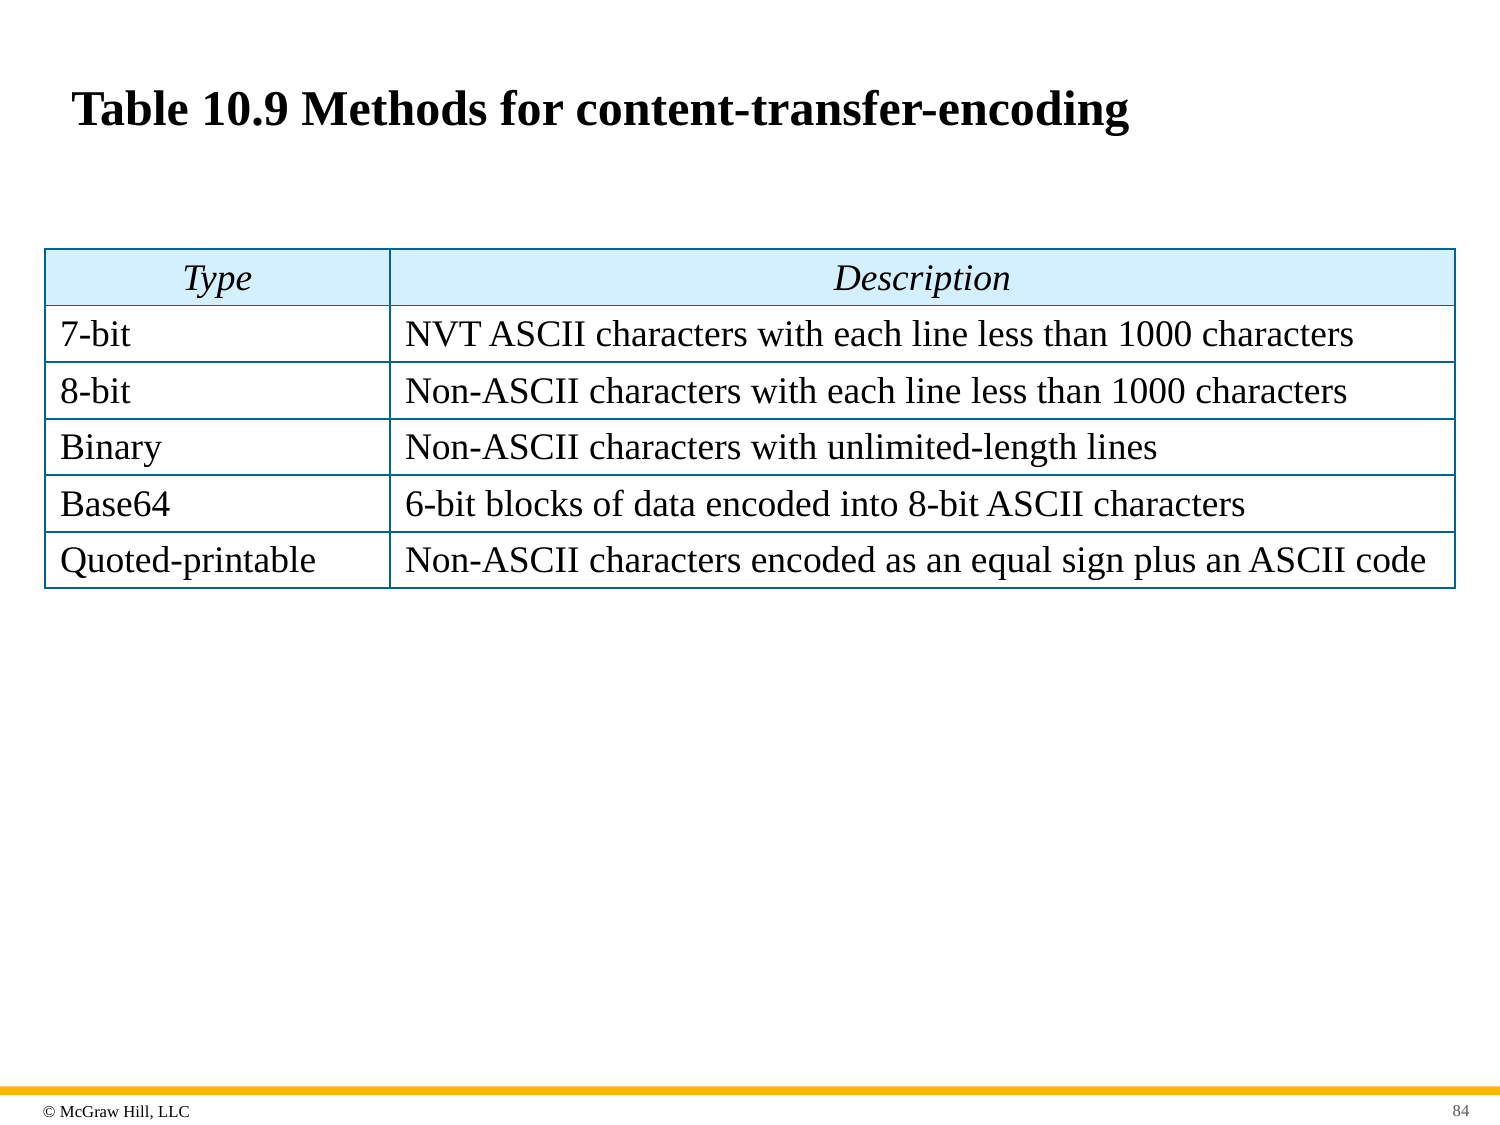

# Table 10.9 Methods for content-transfer-encoding
| Type | Description |
| --- | --- |
| 7-bit | NVT ASCII characters with each line less than 1000 characters |
| 8-bit | Non-ASCII characters with each line less than 1000 characters |
| Binary | Non-ASCII characters with unlimited-length lines |
| Base64 | 6-bit blocks of data encoded into 8-bit ASCII characters |
| Quoted-printable | Non-ASCII characters encoded as an equal sign plus an ASCII code |
84